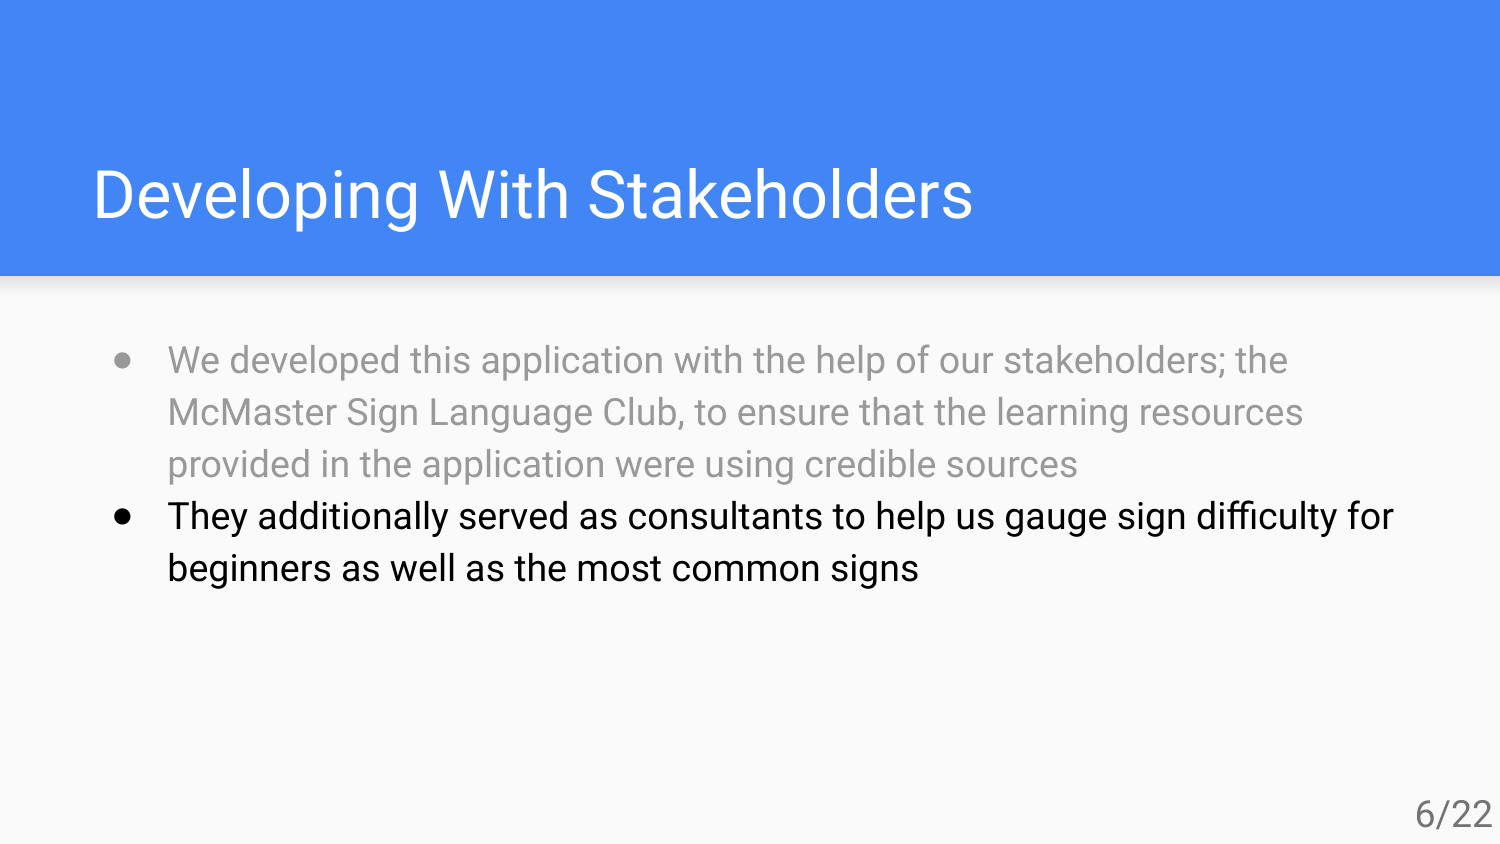

# Developing With Stakeholders
We developed this application with the help of our stakeholders; the McMaster Sign Language Club, to ensure that the learning resources provided in the application were using credible sources
They additionally served as consultants to help us gauge sign difficulty for  beginners as well as the most common signs

6/22